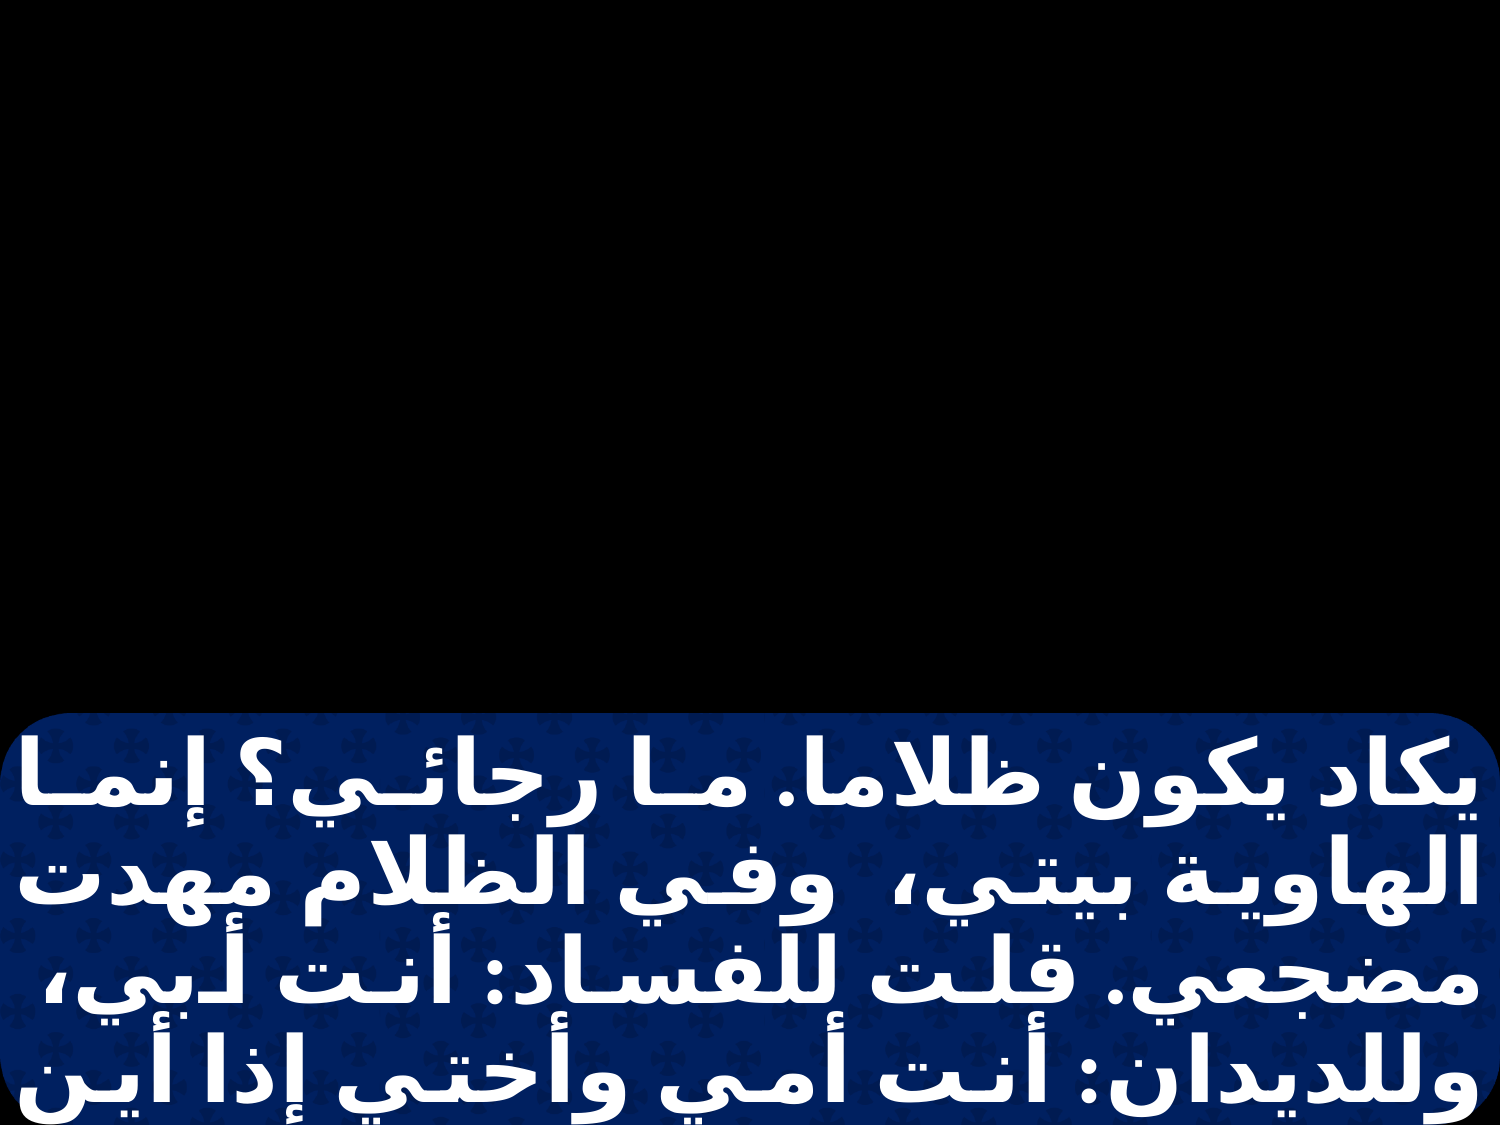

يكاد يكون ظلاما. ما رجائي؟ إنما الهاوية بيتي،  وفي الظلام مهدت مضجعي. قلت للفساد: أنت أبي،  وللديدان: أنت أمي وأختي إذا أين رجائي؟ رجائي  من يراه؟ إنه يهبط إلى أبواب الجحيم. لا جرم، إن